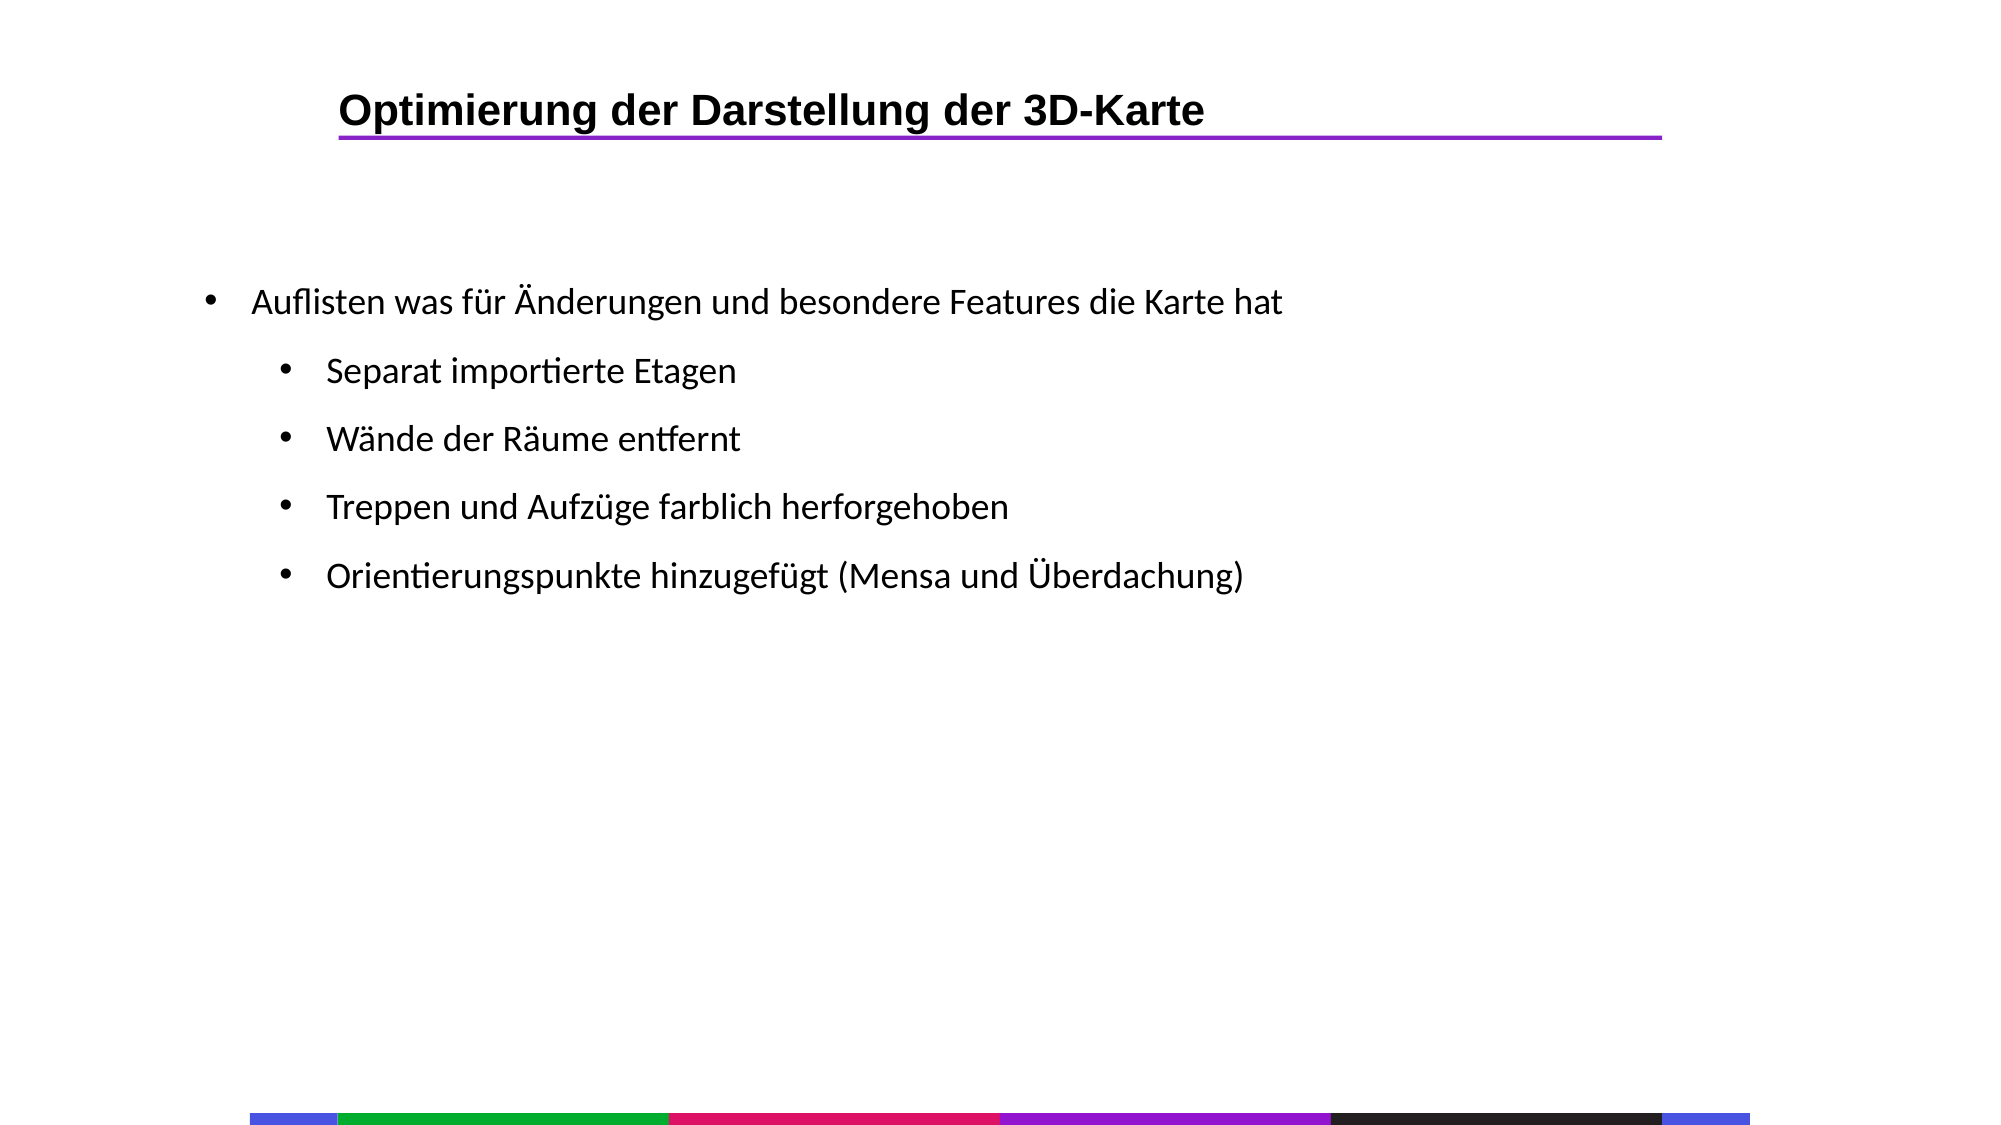

67
Optimierung der Darstellung der 3D-Karte
53

21
53
Auflisten was für Änderungen und besondere Features die Karte hat
Separat importierte Etagen
Wände der Räume entfernt
Treppen und Aufzüge farblich herforgehoben
Orientierungspunkte hinzugefügt (Mensa und Überdachung)

21
53
21
53
21
53
21
53
21
53
21
53
21
53

133
21
133
21
133
21
133
21
133
21
133